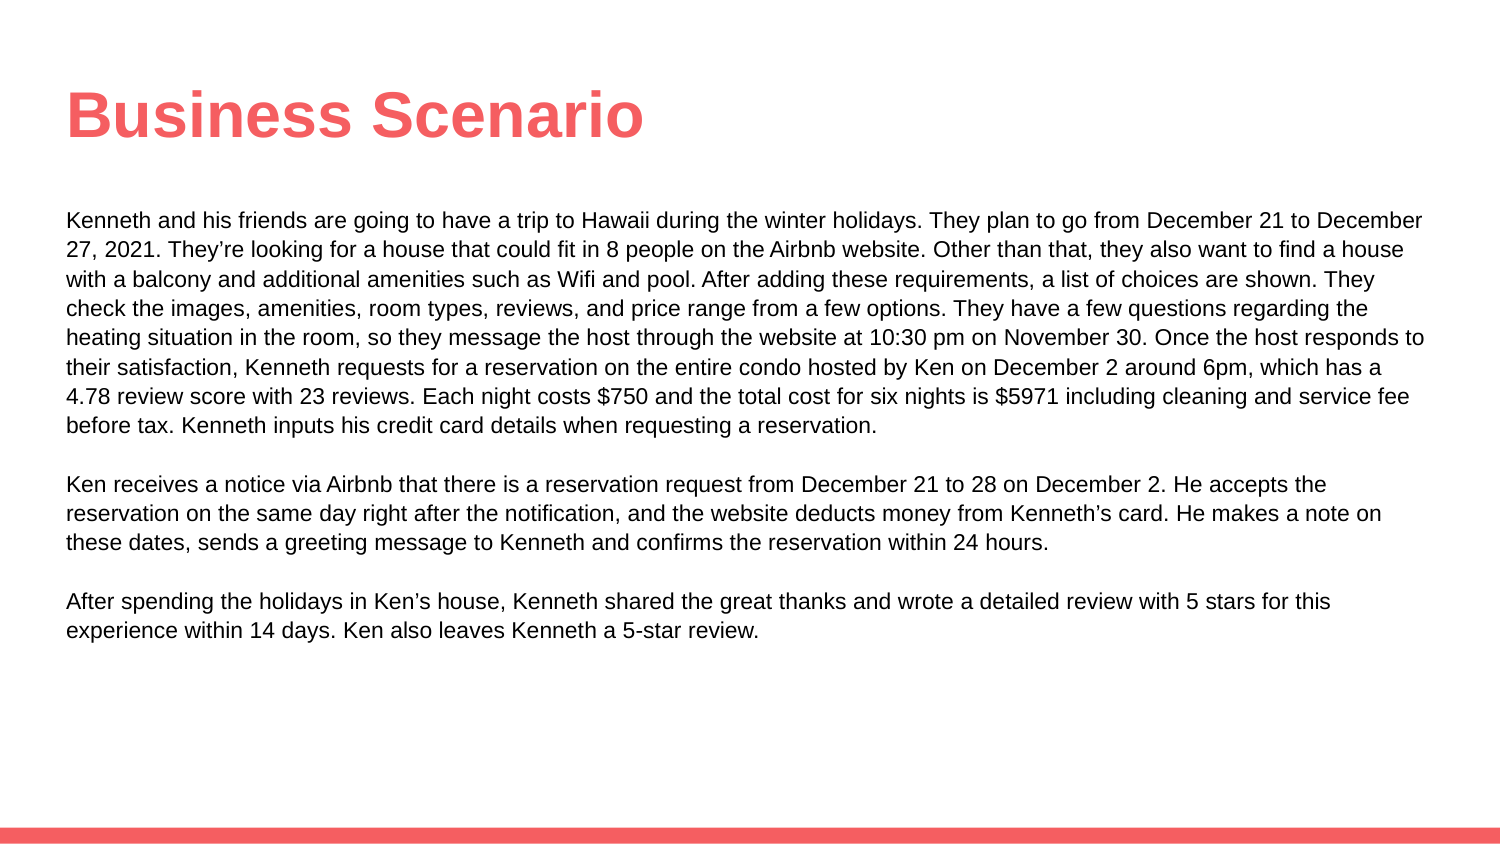

# Business Scenario
Kenneth and his friends are going to have a trip to Hawaii during the winter holidays. They plan to go from December 21 to December 27, 2021. They’re looking for a house that could fit in 8 people on the Airbnb website. Other than that, they also want to find a house with a balcony and additional amenities such as Wifi and pool. After adding these requirements, a list of choices are shown. They check the images, amenities, room types, reviews, and price range from a few options. They have a few questions regarding the heating situation in the room, so they message the host through the website at 10:30 pm on November 30. Once the host responds to their satisfaction, Kenneth requests for a reservation on the entire condo hosted by Ken on December 2 around 6pm, which has a 4.78 review score with 23 reviews. Each night costs $750 and the total cost for six nights is $5971 including cleaning and service fee before tax. Kenneth inputs his credit card details when requesting a reservation.

Ken receives a notice via Airbnb that there is a reservation request from December 21 to 28 on December 2. He accepts the reservation on the same day right after the notification, and the website deducts money from Kenneth’s card. He makes a note on these dates, sends a greeting message to Kenneth and confirms the reservation within 24 hours.

After spending the holidays in Ken’s house, Kenneth shared the great thanks and wrote a detailed review with 5 stars for this experience within 14 days. Ken also leaves Kenneth a 5-star review.